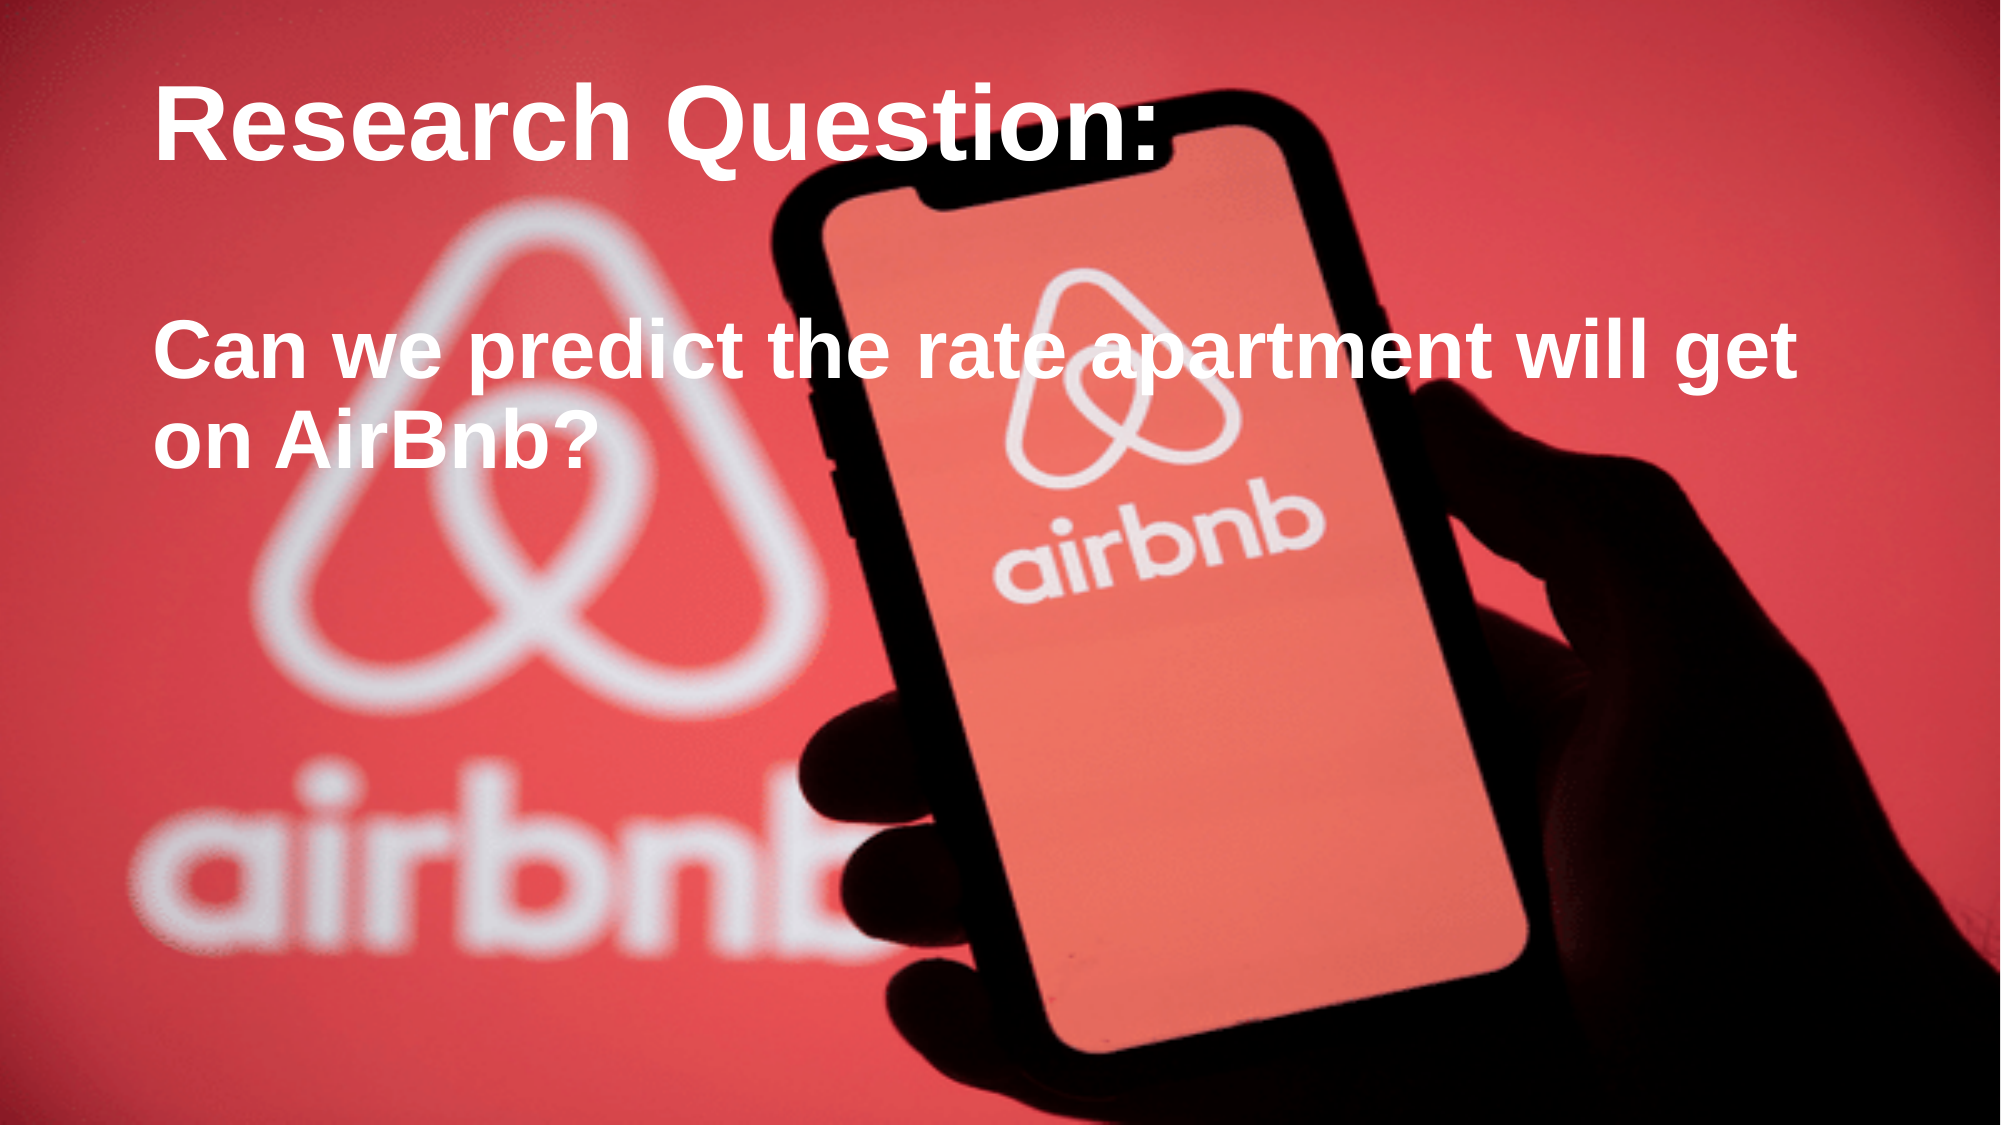

# Research Question:
Can we predict the rate apartment will get on AirBnb?